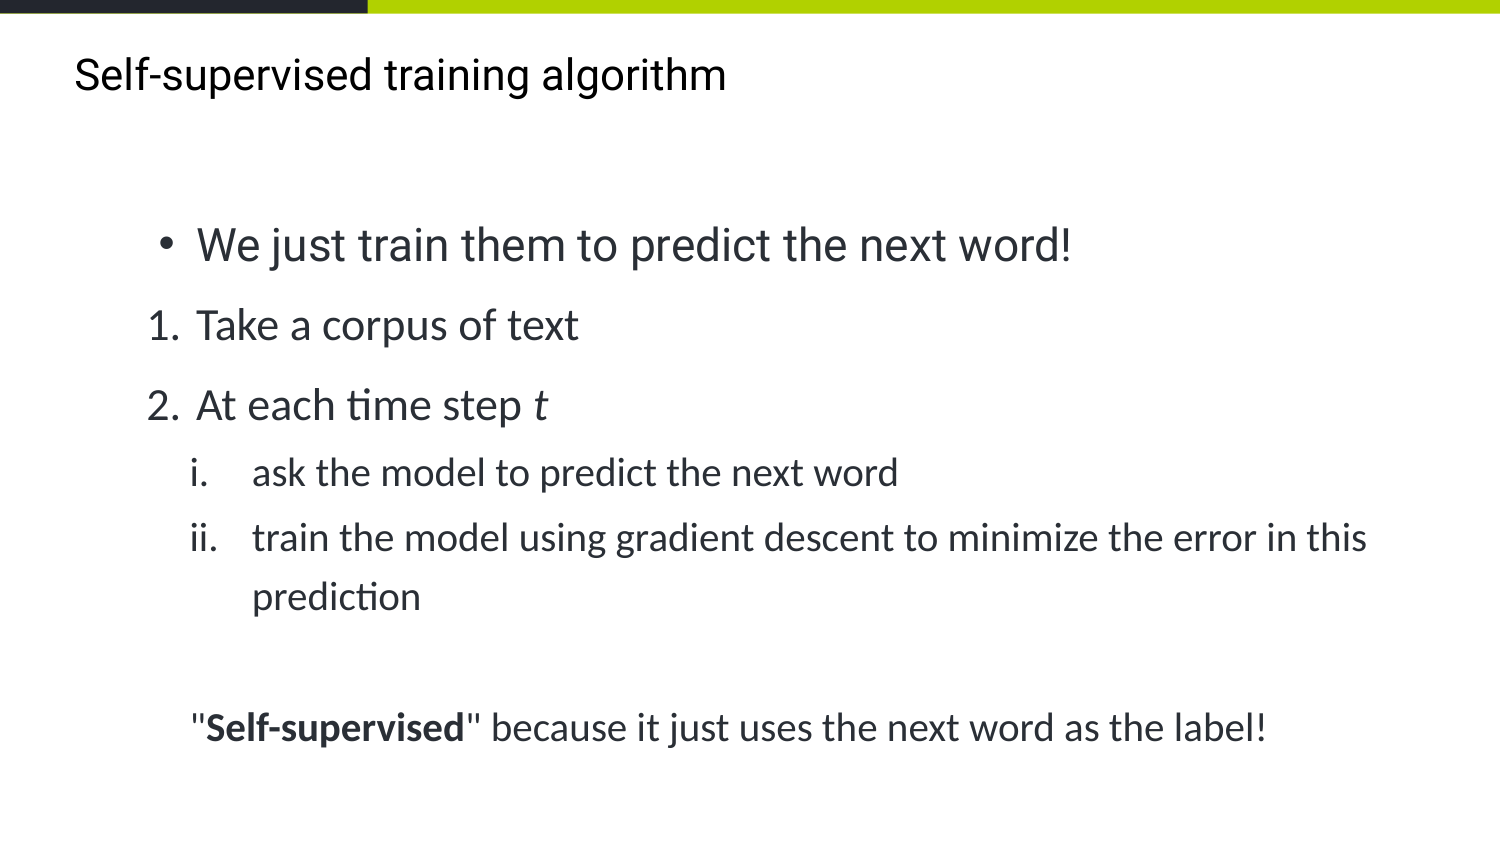

# Self-supervised training algorithm
We just train them to predict the next word!
Take a corpus of text
At each time step t
ask the model to predict the next word
train the model using gradient descent to minimize the error in this prediction

"Self-supervised" because it just uses the next word as the label!